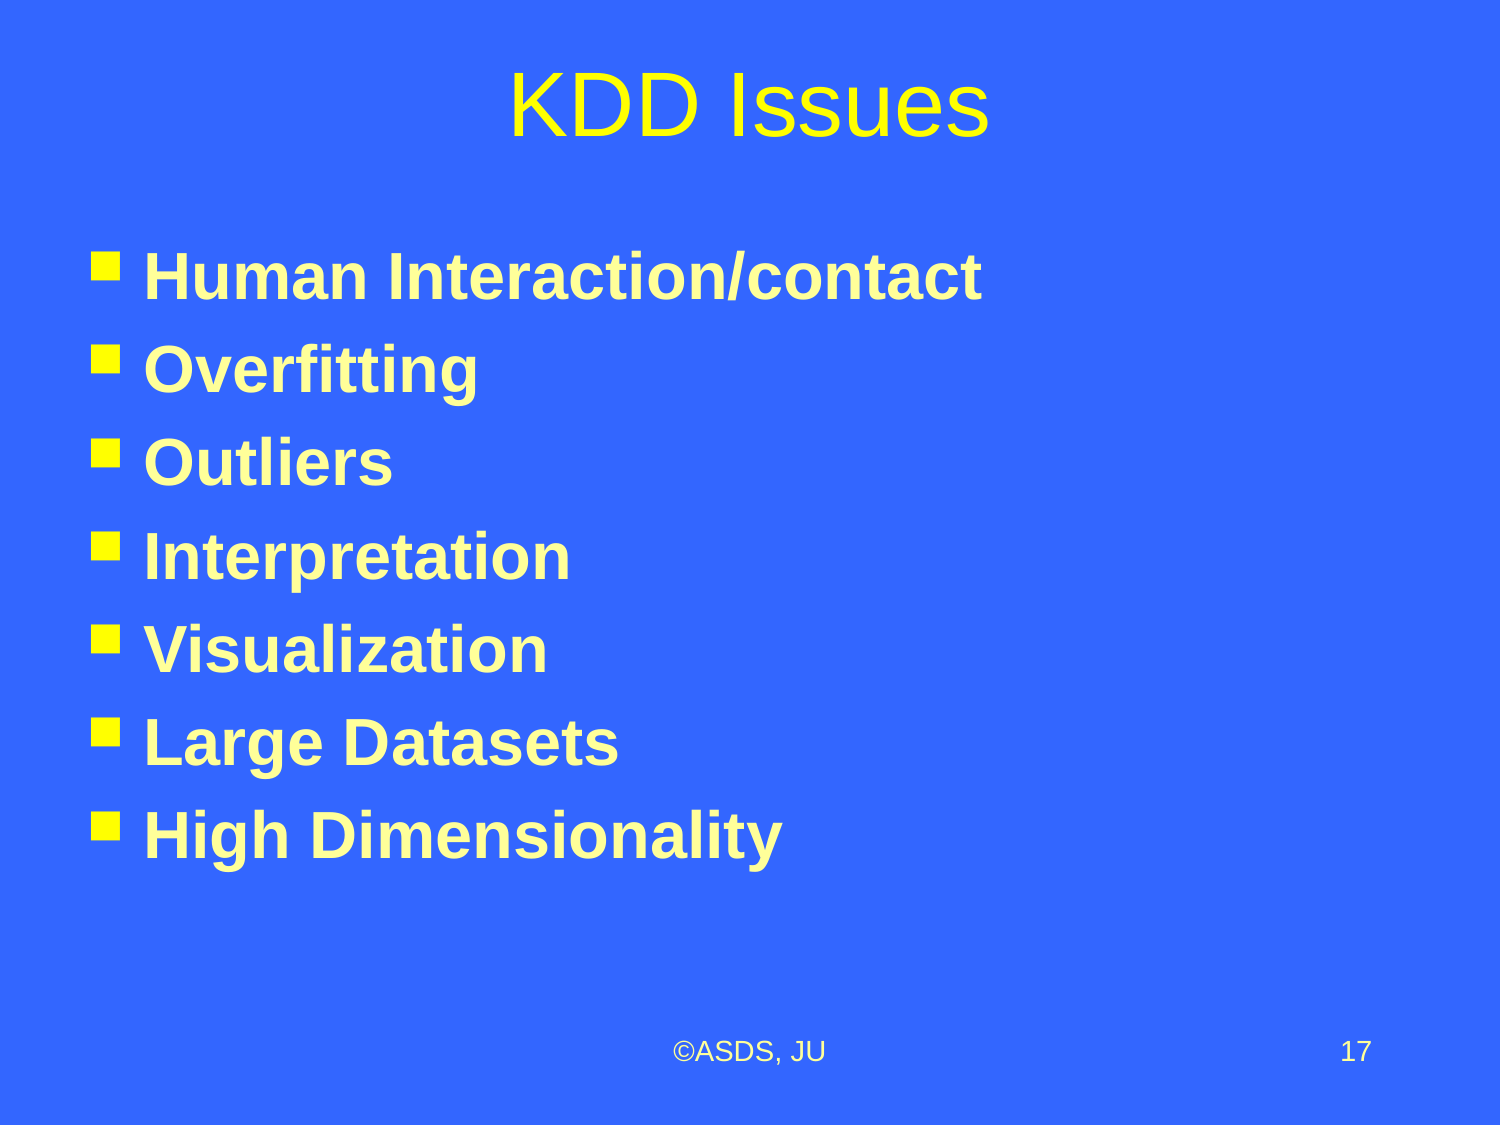

# KDD Issues
Human Interaction/contact
Overfitting
Outliers
Interpretation
Visualization
Large Datasets
High Dimensionality
©ASDS, JU
17